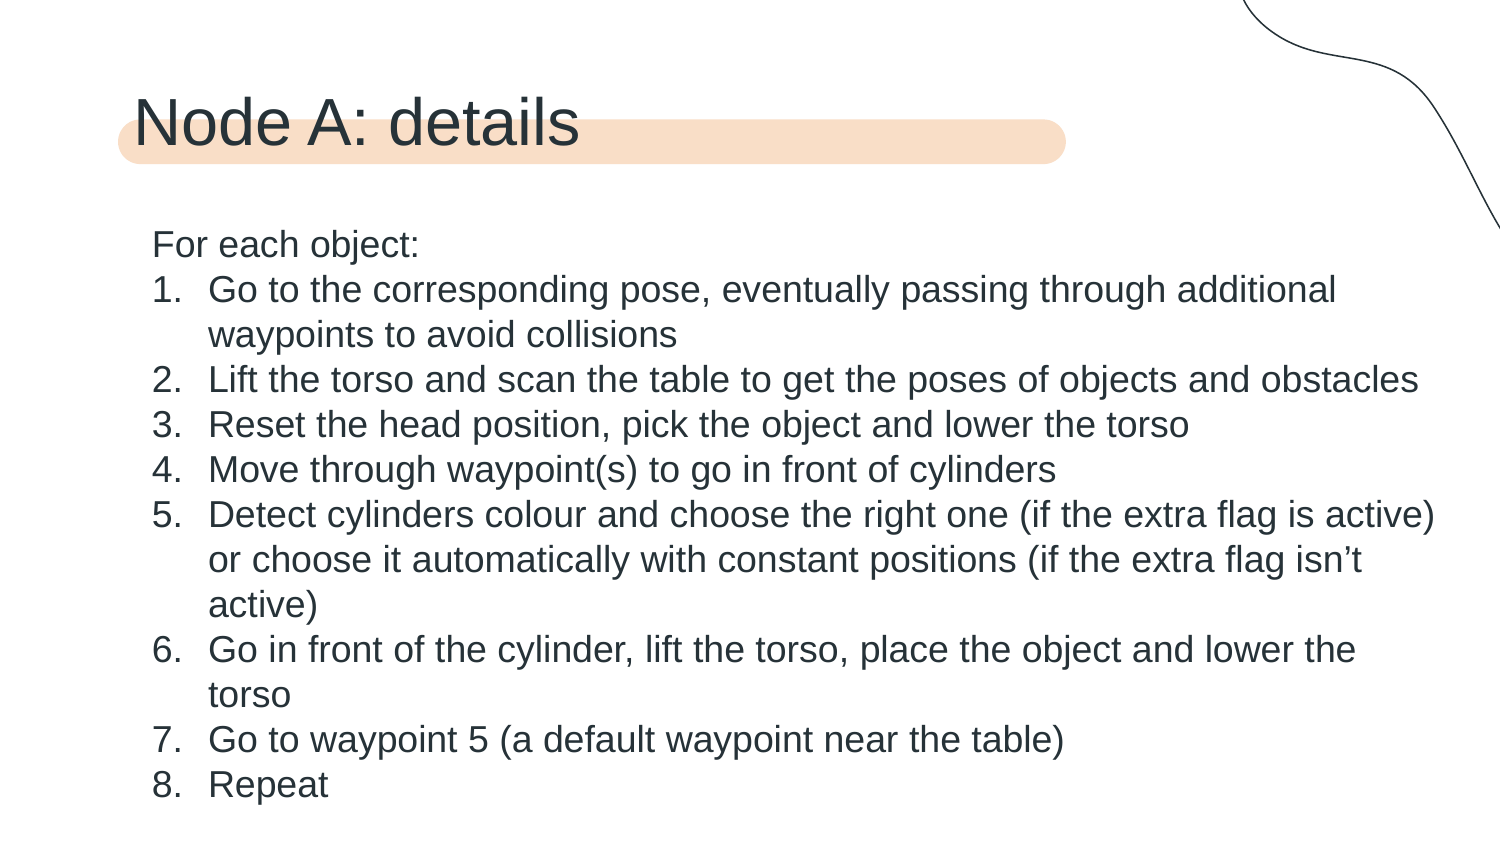

Node A: details
For each object:
Go to the corresponding pose, eventually passing through additional waypoints to avoid collisions
Lift the torso and scan the table to get the poses of objects and obstacles
Reset the head position, pick the object and lower the torso
Move through waypoint(s) to go in front of cylinders
Detect cylinders colour and choose the right one (if the extra flag is active) or choose it automatically with constant positions (if the extra flag isn’t active)
Go in front of the cylinder, lift the torso, place the object and lower the torso
Go to waypoint 5 (a default waypoint near the table)
Repeat